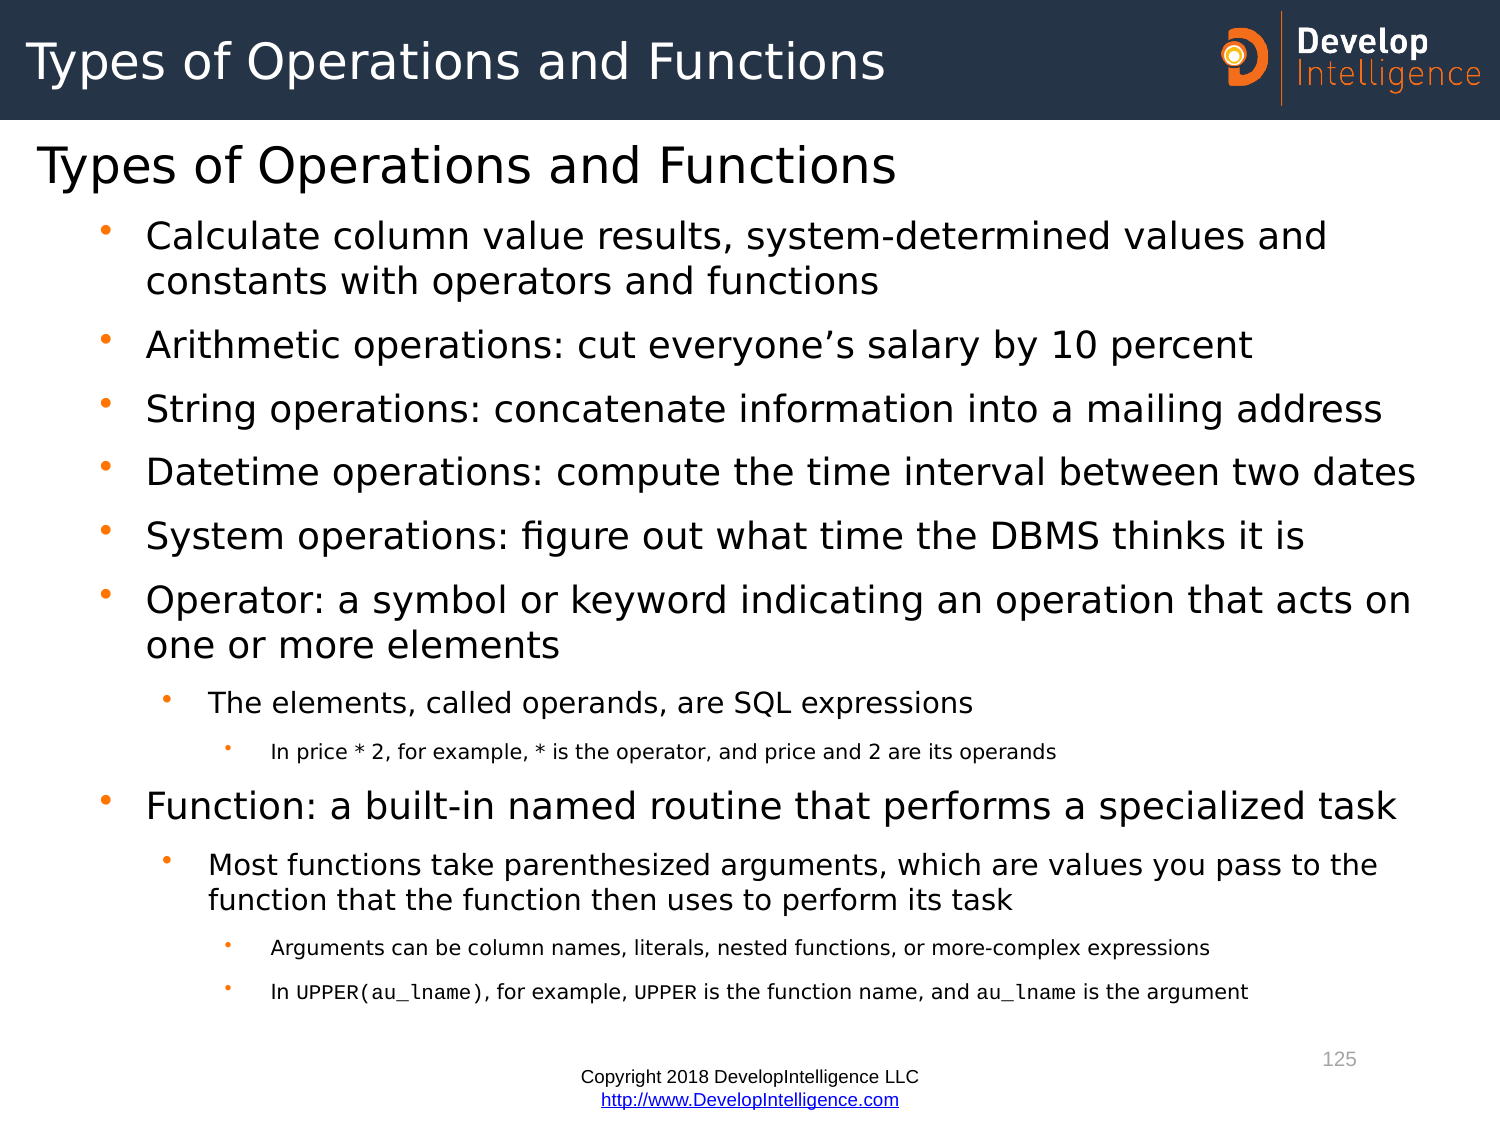

# Types of Operations and Functions
Types of Operations and Functions
Calculate column value results, system-determined values and constants with operators and functions
Arithmetic operations: cut everyone’s salary by 10 percent
String operations: concatenate information into a mailing address
Datetime operations: compute the time interval between two dates
System operations: figure out what time the DBMS thinks it is
Operator: a symbol or keyword indicating an operation that acts on one or more elements
The elements, called operands, are SQL expressions
In price * 2, for example, * is the operator, and price and 2 are its operands
Function: a built-in named routine that performs a specialized task
Most functions take parenthesized arguments, which are values you pass to the function that the function then uses to perform its task
Arguments can be column names, literals, nested functions, or more-complex expressions
In UPPER(au_lname), for example, UPPER is the function name, and au_lname is the argument

125